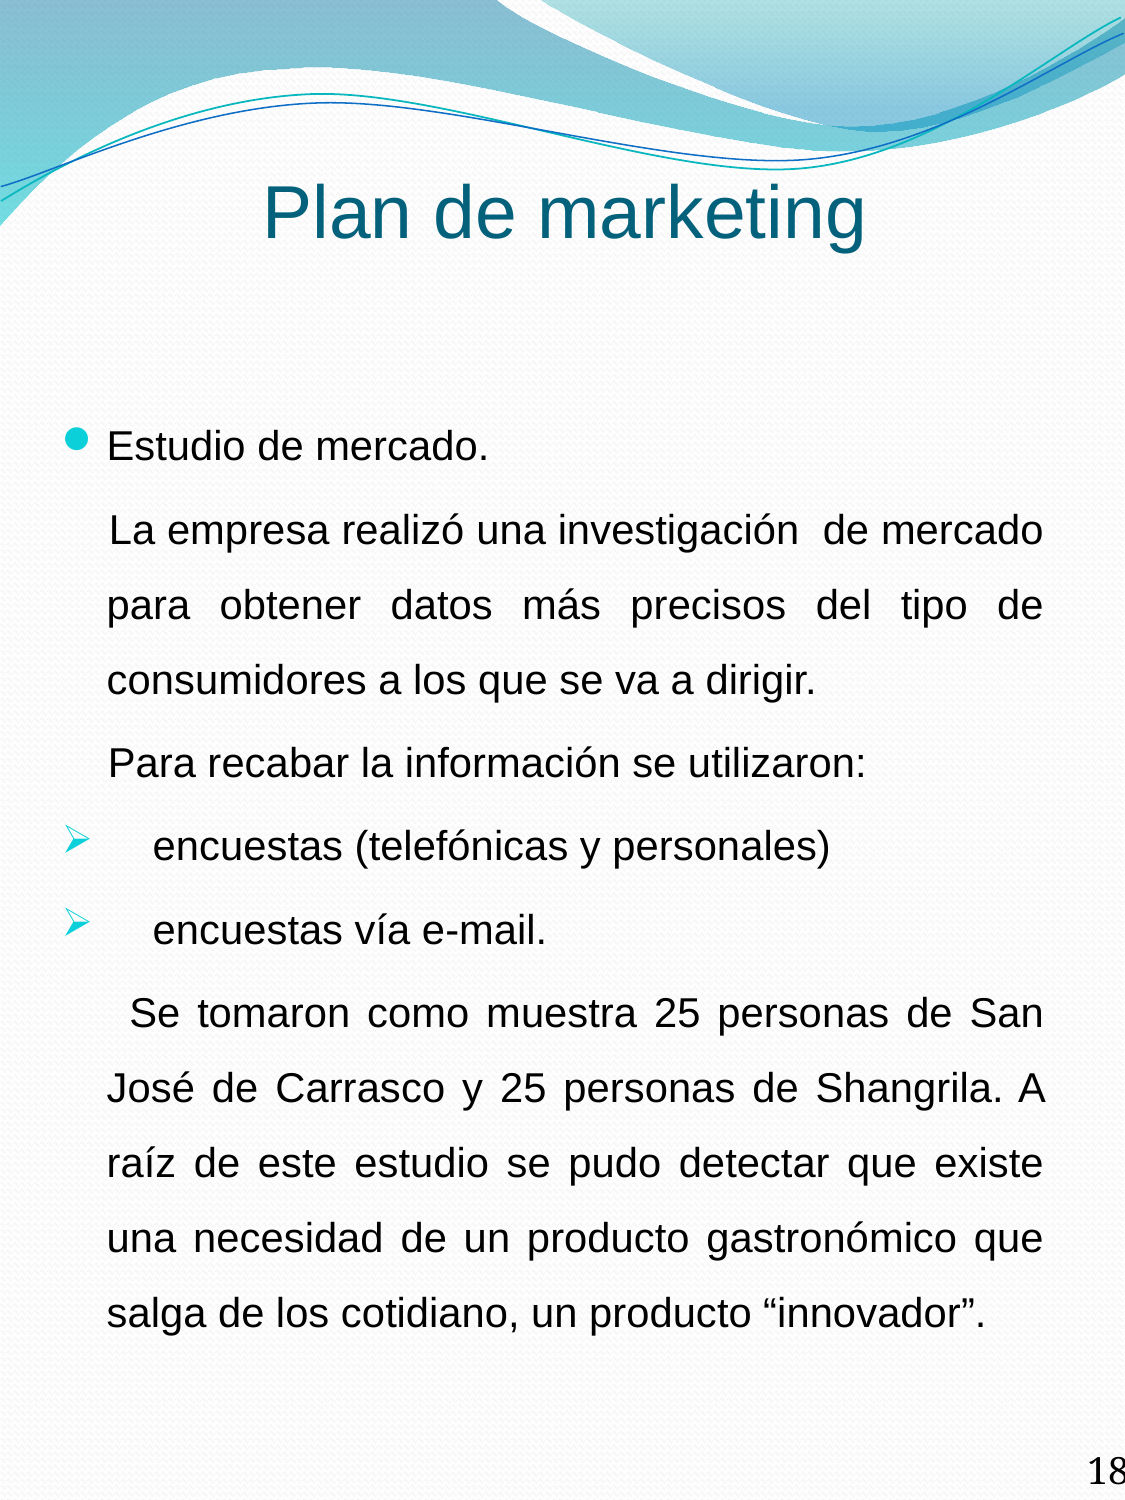

# Plan de marketing
Estudio de mercado.
    La empresa realizó una investigación  de mercado para obtener datos más precisos del tipo de consumidores a los que se va a dirigir.
    Para recabar la información se utilizaron:
    encuestas (telefónicas y personales)
    encuestas vía e-mail.
    Se tomaron como muestra 25 personas de San José de Carrasco y 25 personas de Shangrila. A raíz de este estudio se pudo detectar que existe una necesidad de un producto gastronómico que salga de los cotidiano, un producto “innovador”.

18